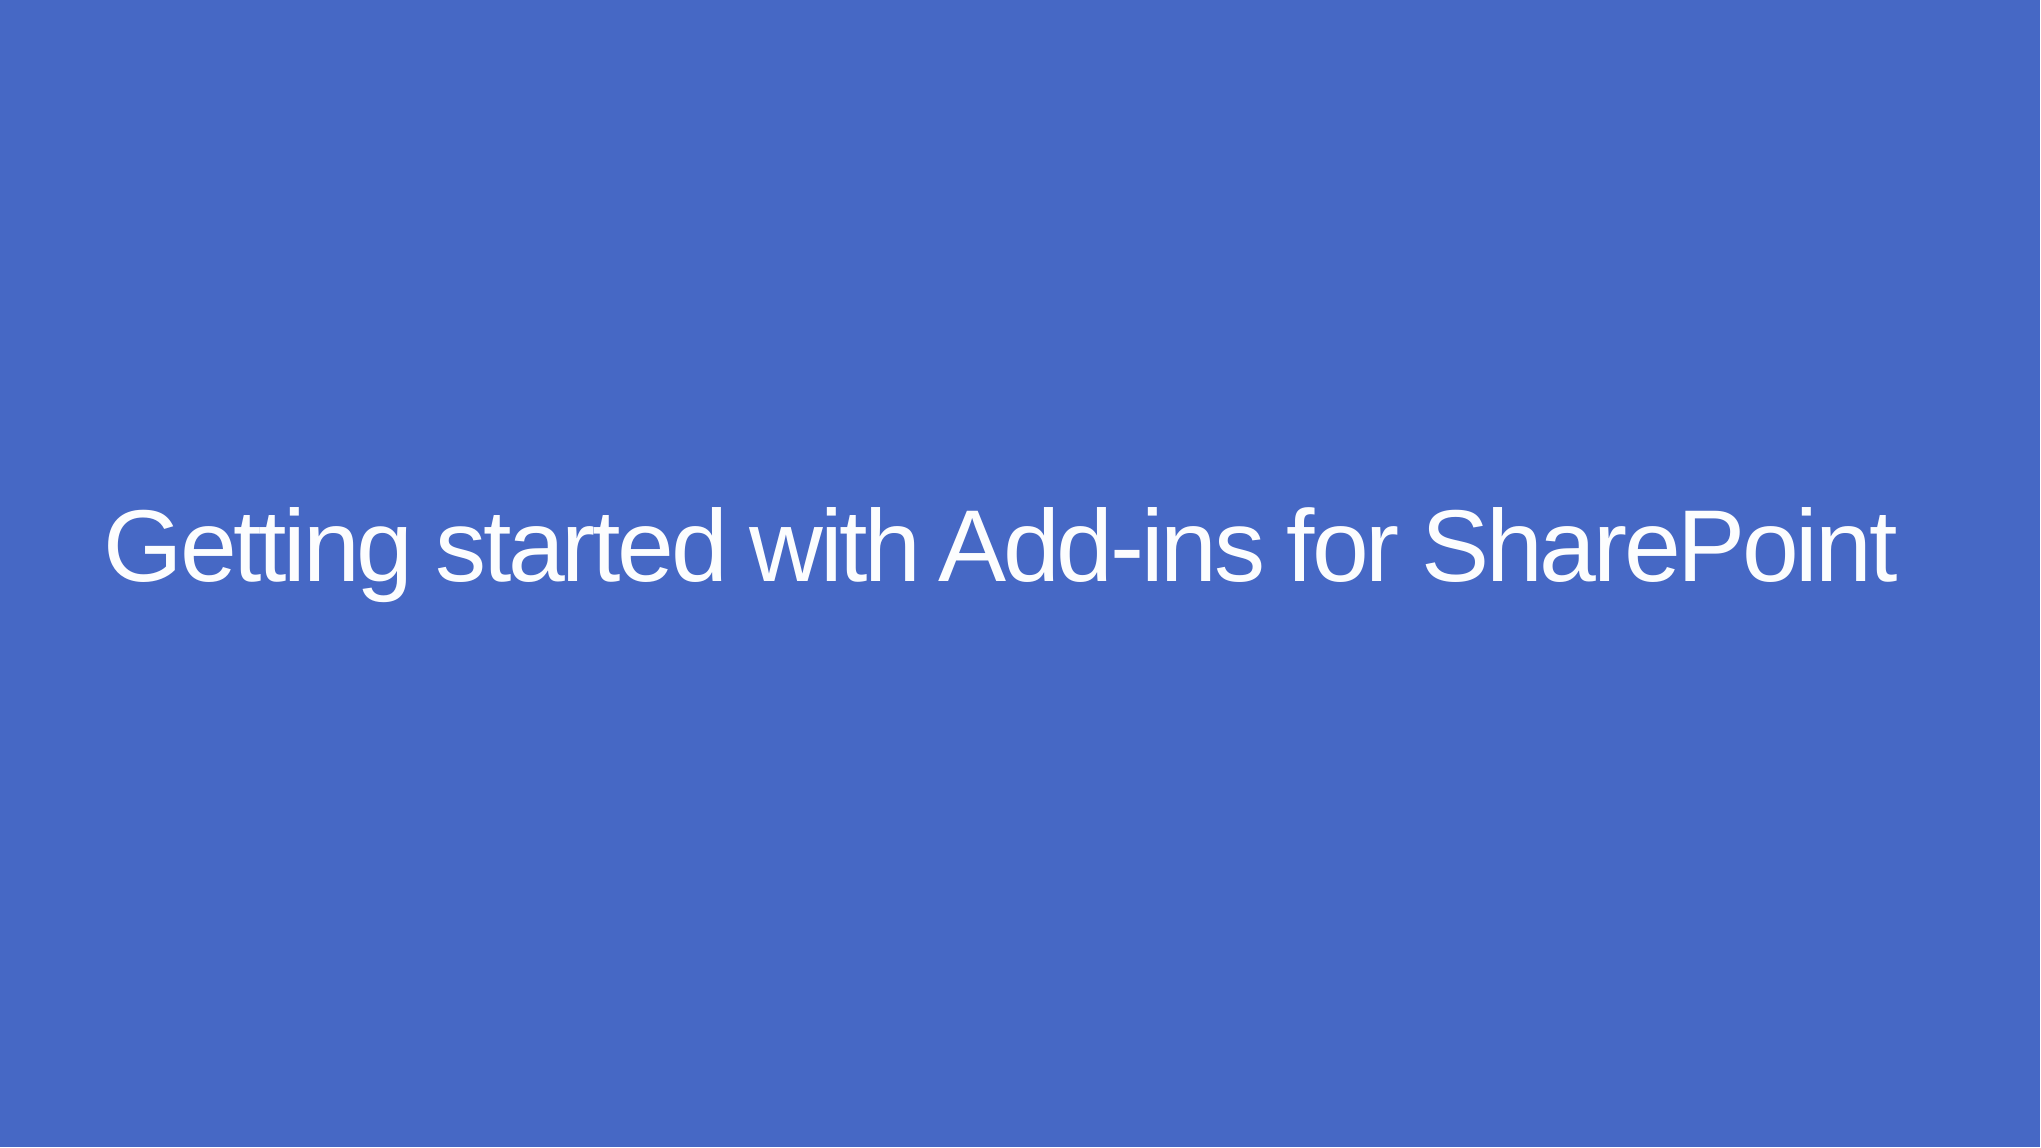

# Getting started with Add-ins for SharePoint